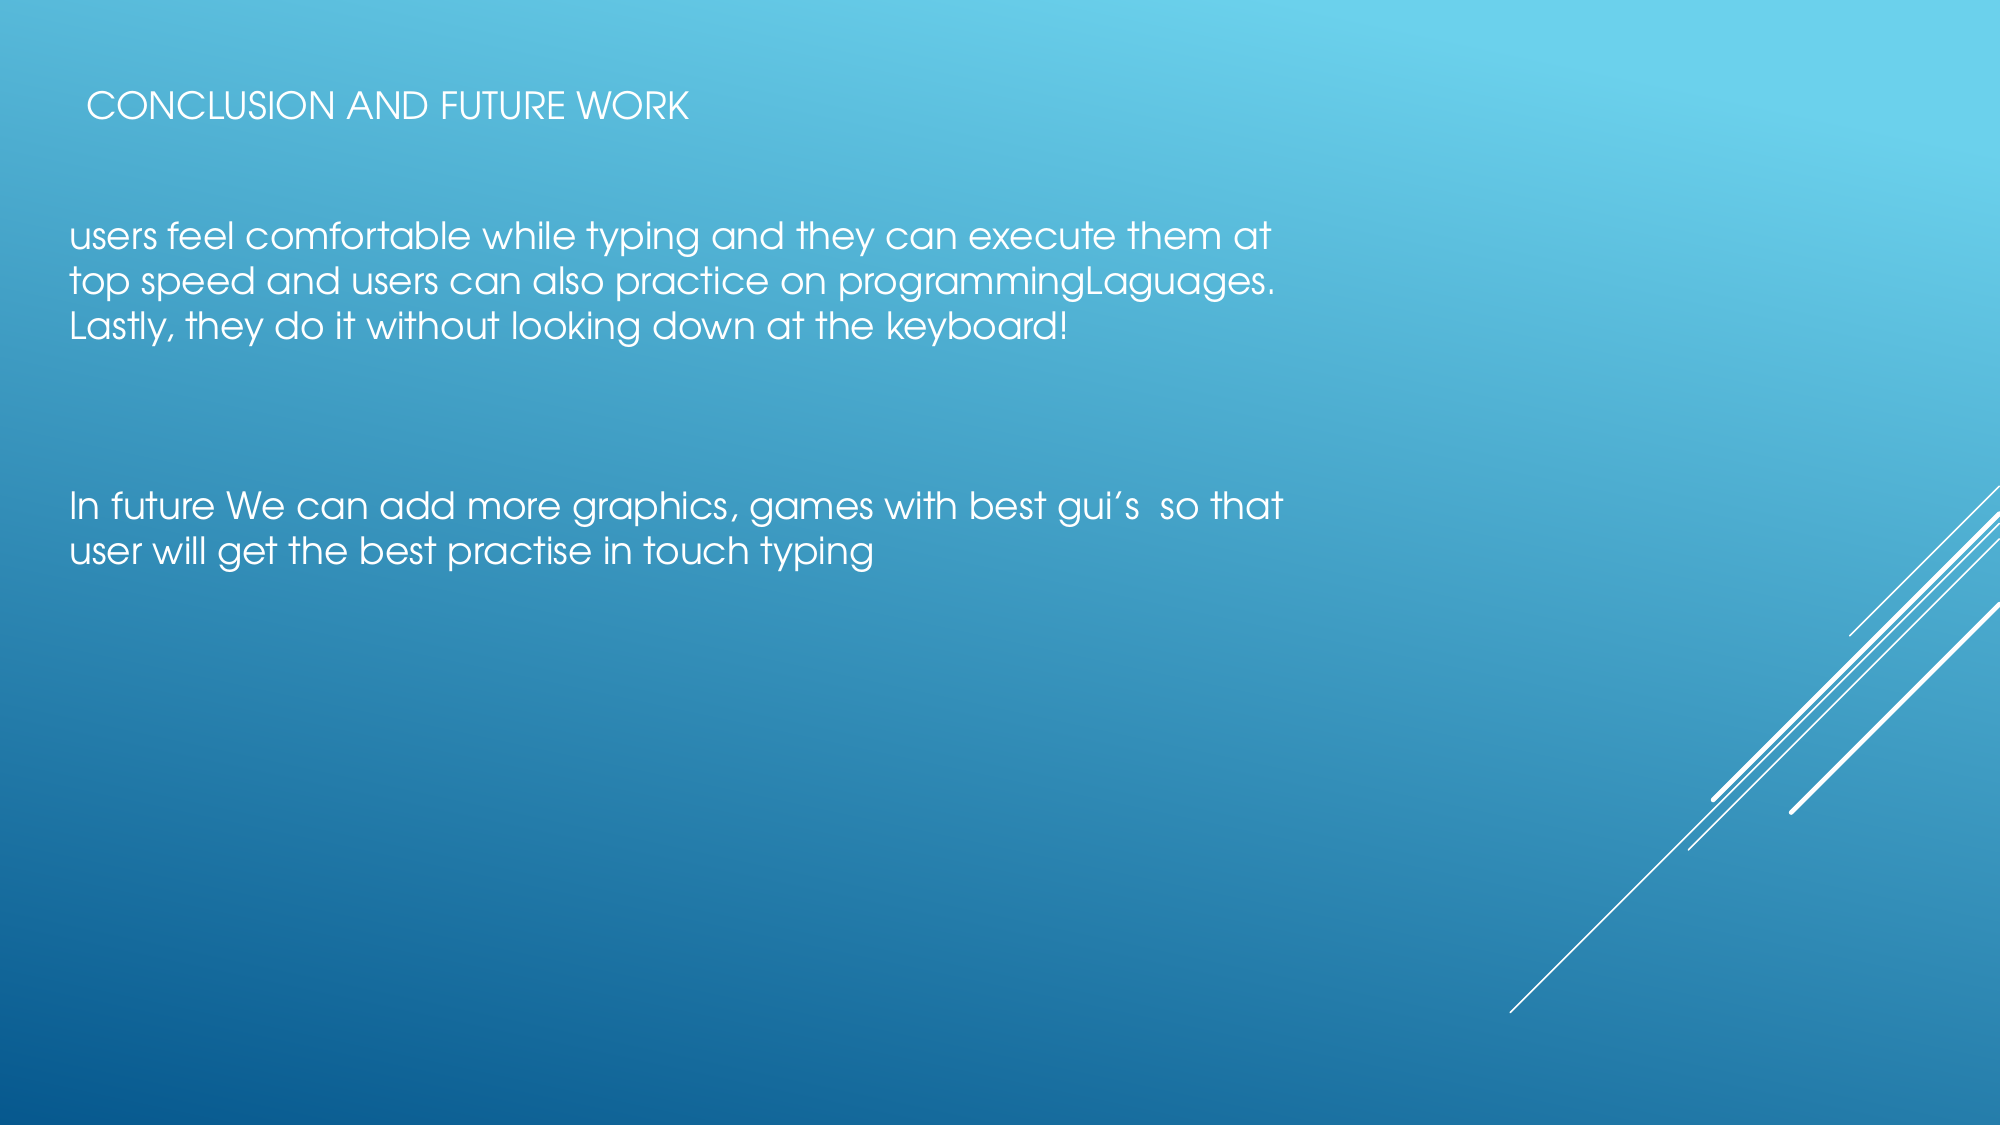

CONCLUSION AND FUTURE WORK
users feel comfortable while typing and they can execute them at top speed and users can also practice on programmingLaguages. Lastly, they do it without looking down at the keyboard!

In future We can add more graphics, games with best gui’s  so that user will get the best practise in touch typing